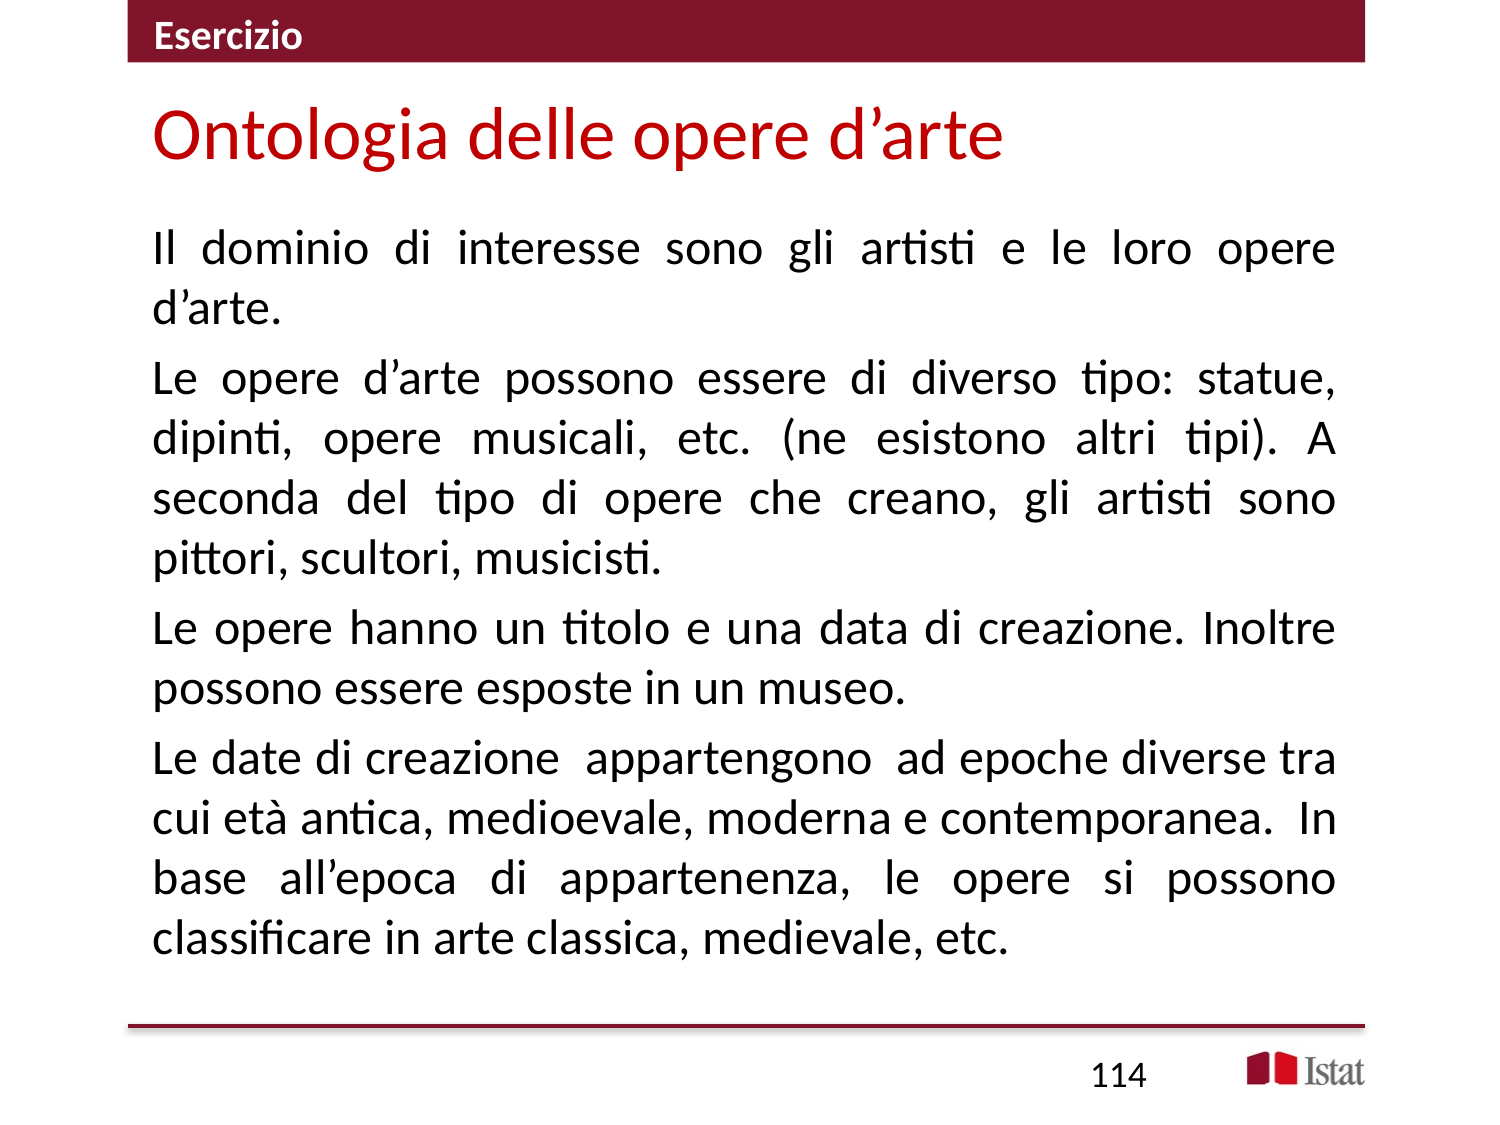

Esercizio
# Ontologia delle opere d’arte
Il dominio di interesse sono gli artisti e le loro opere d’arte.
Le opere d’arte possono essere di diverso tipo: statue, dipinti, opere musicali, etc. (ne esistono altri tipi). A seconda del tipo di opere che creano, gli artisti sono pittori, scultori, musicisti.
Le opere hanno un titolo e una data di creazione. Inoltre possono essere esposte in un museo.
Le date di creazione  appartengono  ad epoche diverse tra cui età antica, medioevale, moderna e contemporanea.  In base all’epoca di appartenenza, le opere si possono classificare in arte classica, medievale, etc.
114